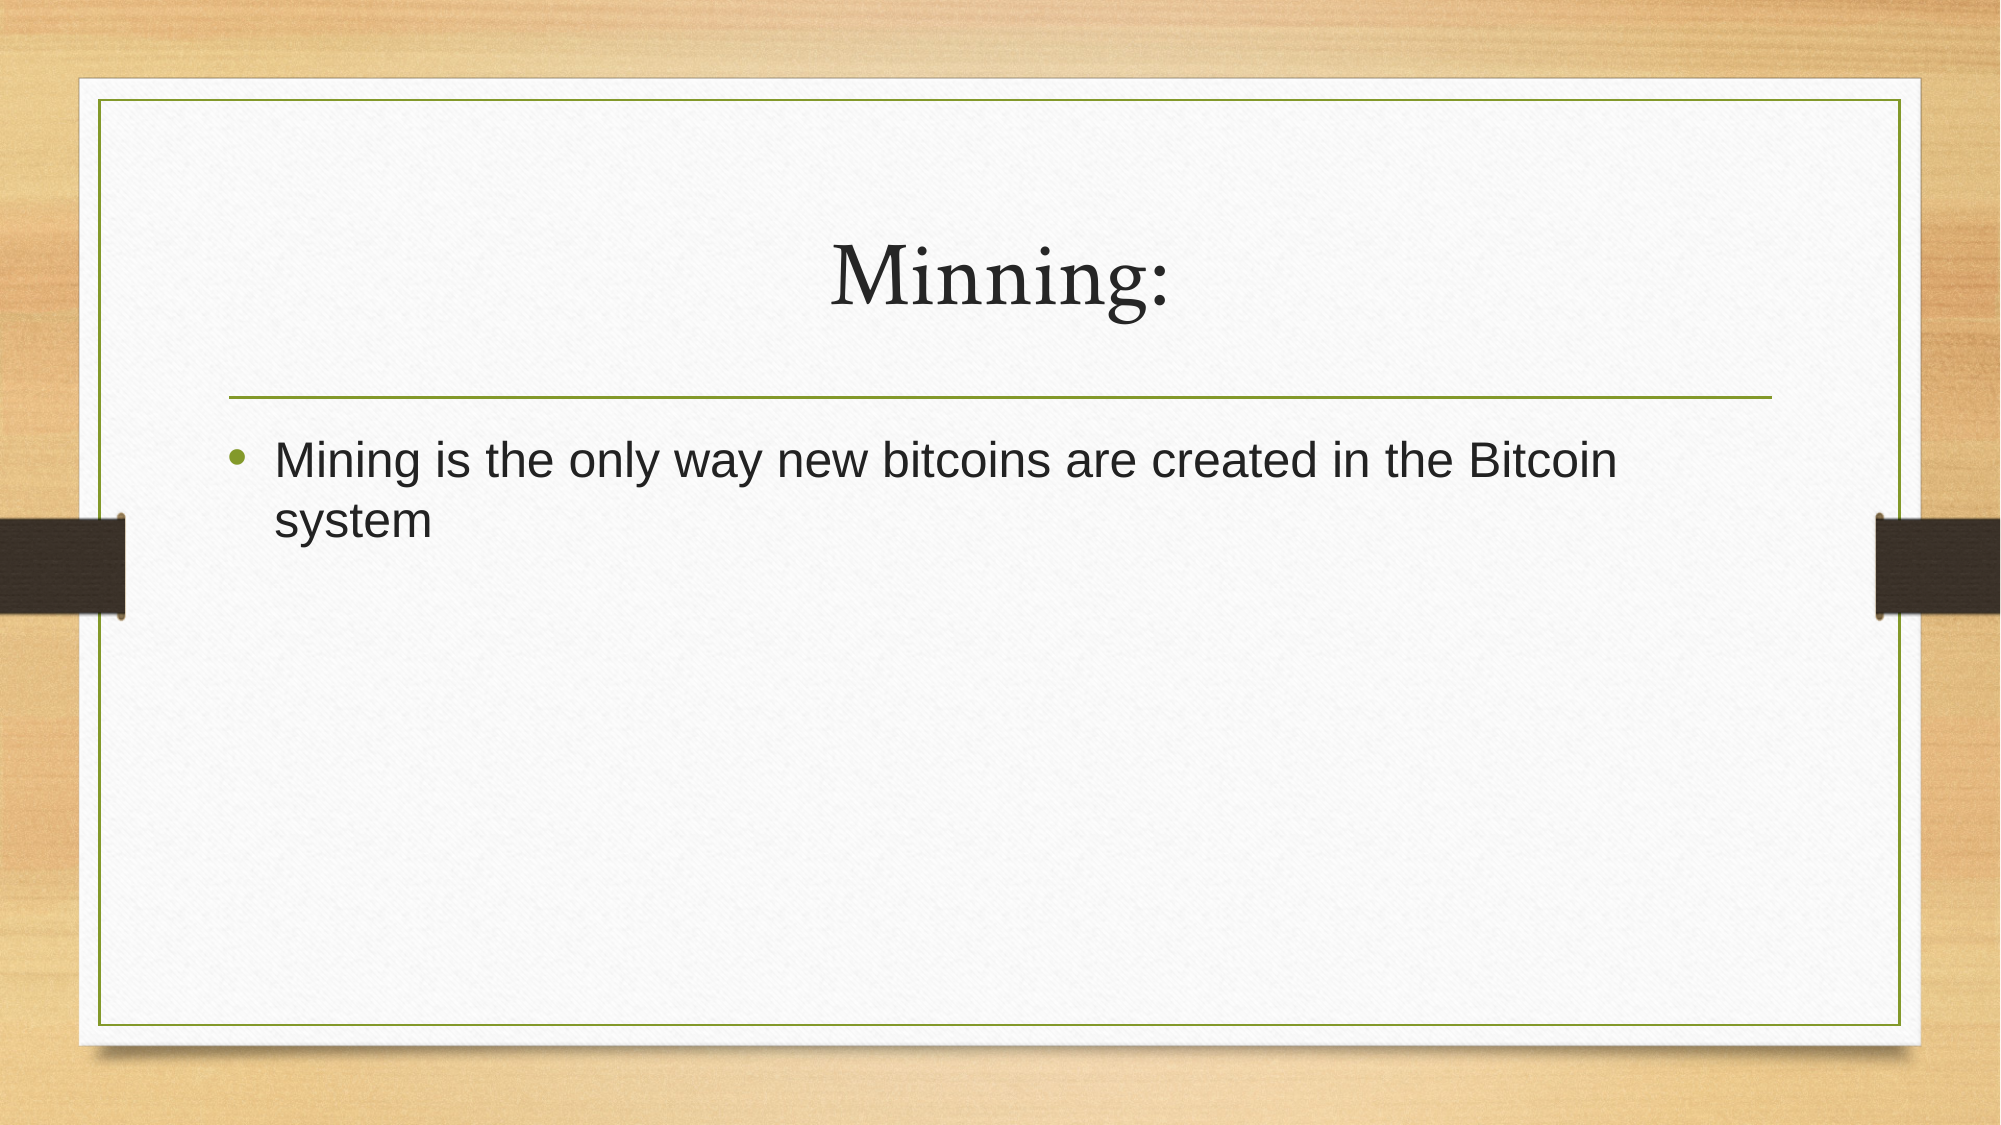

# Minning:
Mining is the only way new bitcoins are created in the Bitcoin system